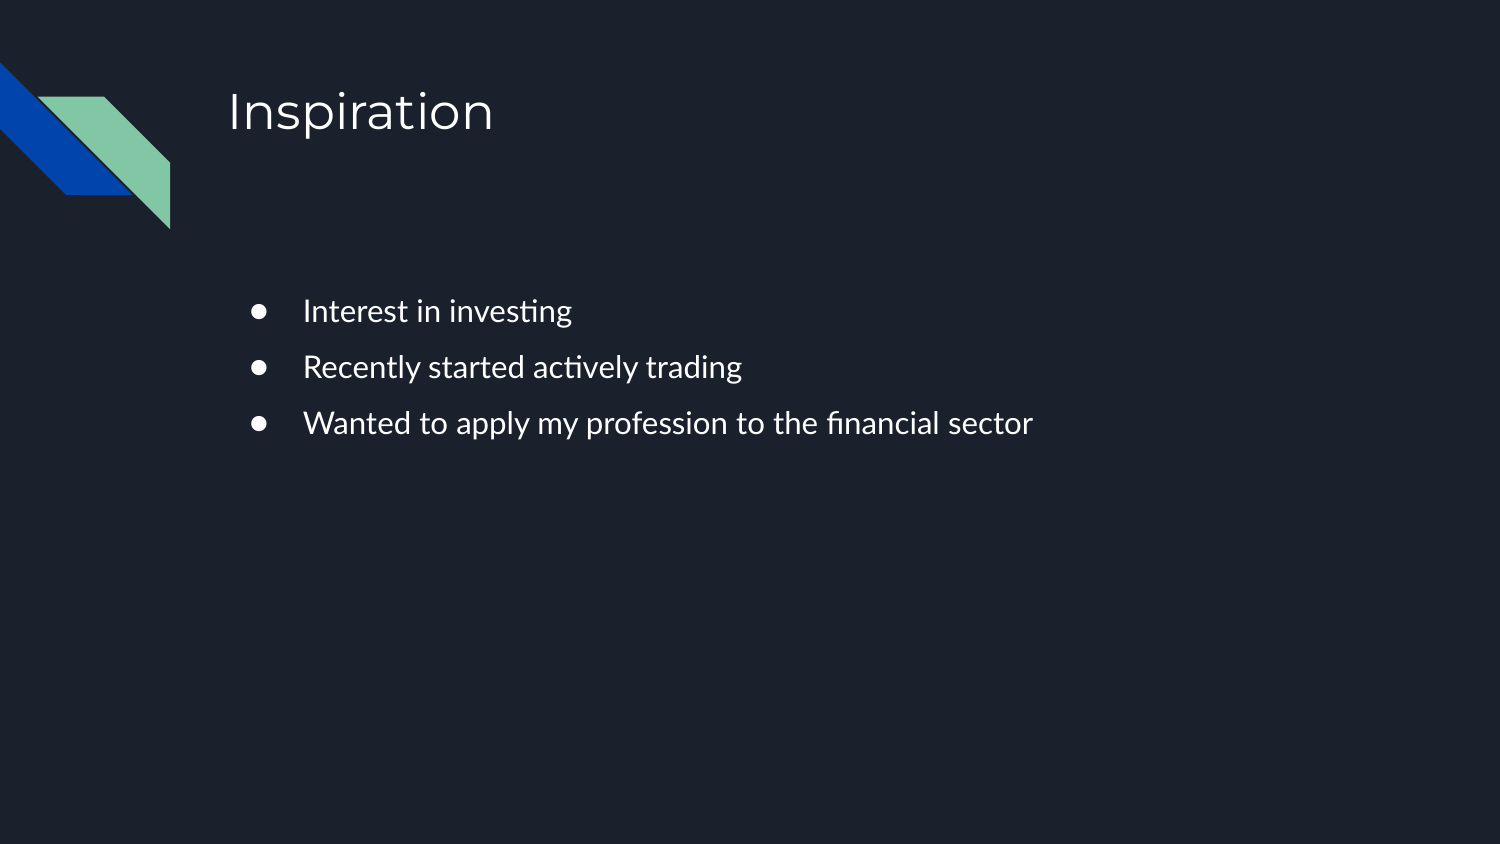

# Inspiration
Interest in investing
Recently started actively trading
Wanted to apply my profession to the financial sector